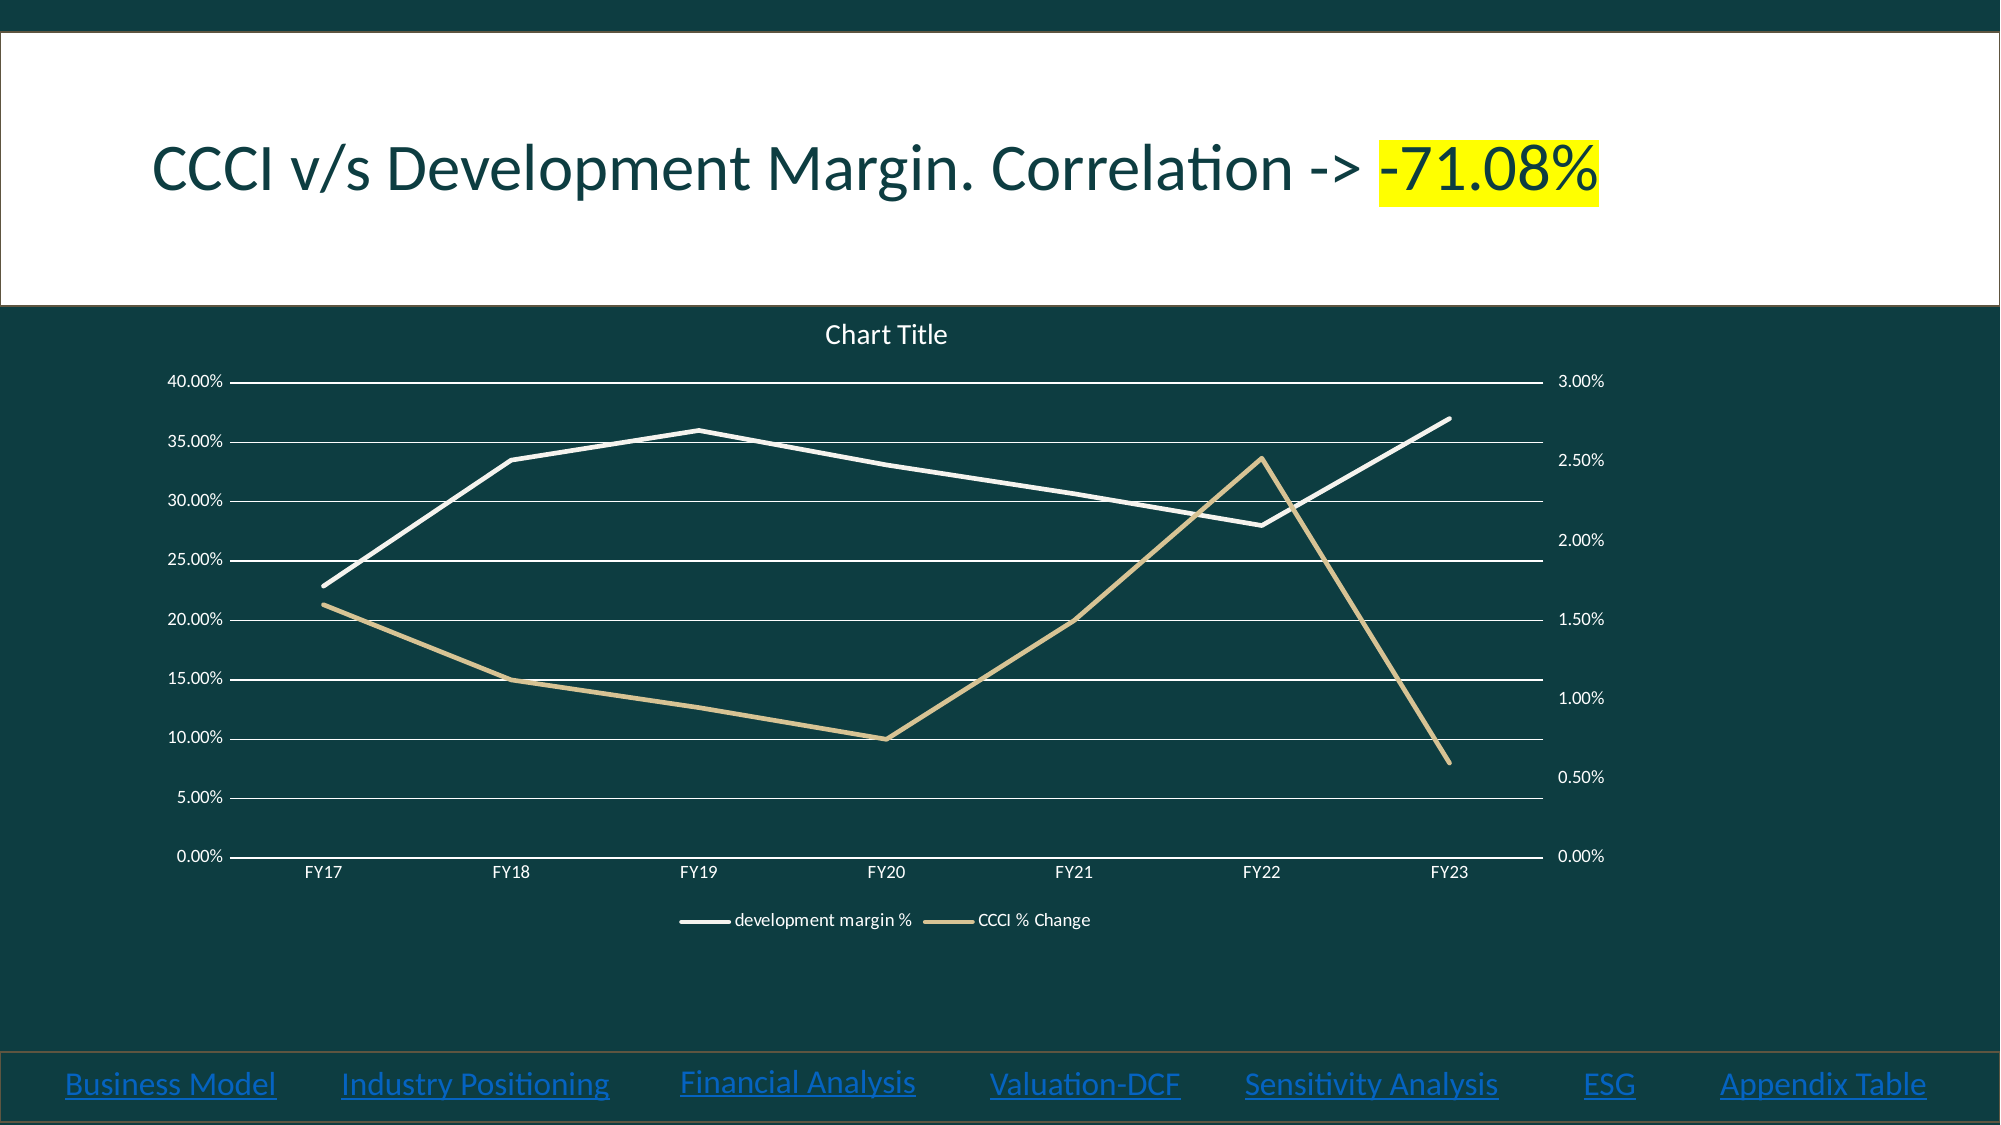

# CCCI v/s Development Margin. Correlation -> -71.08%

### Chart:

| Category | development margin % | CCCI % Change |
|---|---|---|
| FY17 | 0.229 | 0.016 |
| FY18 | 0.335 | 0.01125 |
| FY19 | 0.36 | 0.0095 |
| FY20 | 0.331 | 0.007500000000000001 |
| FY21 | 0.3067 | 0.015 |
| FY22 | 0.28 | 0.02525 |
| FY23 | 0.37 | 0.006 |

Financial Analysis
Business Model
Industry Positioning
Valuation-DCF
Sensitivity Analysis
ESG
Appendix Table